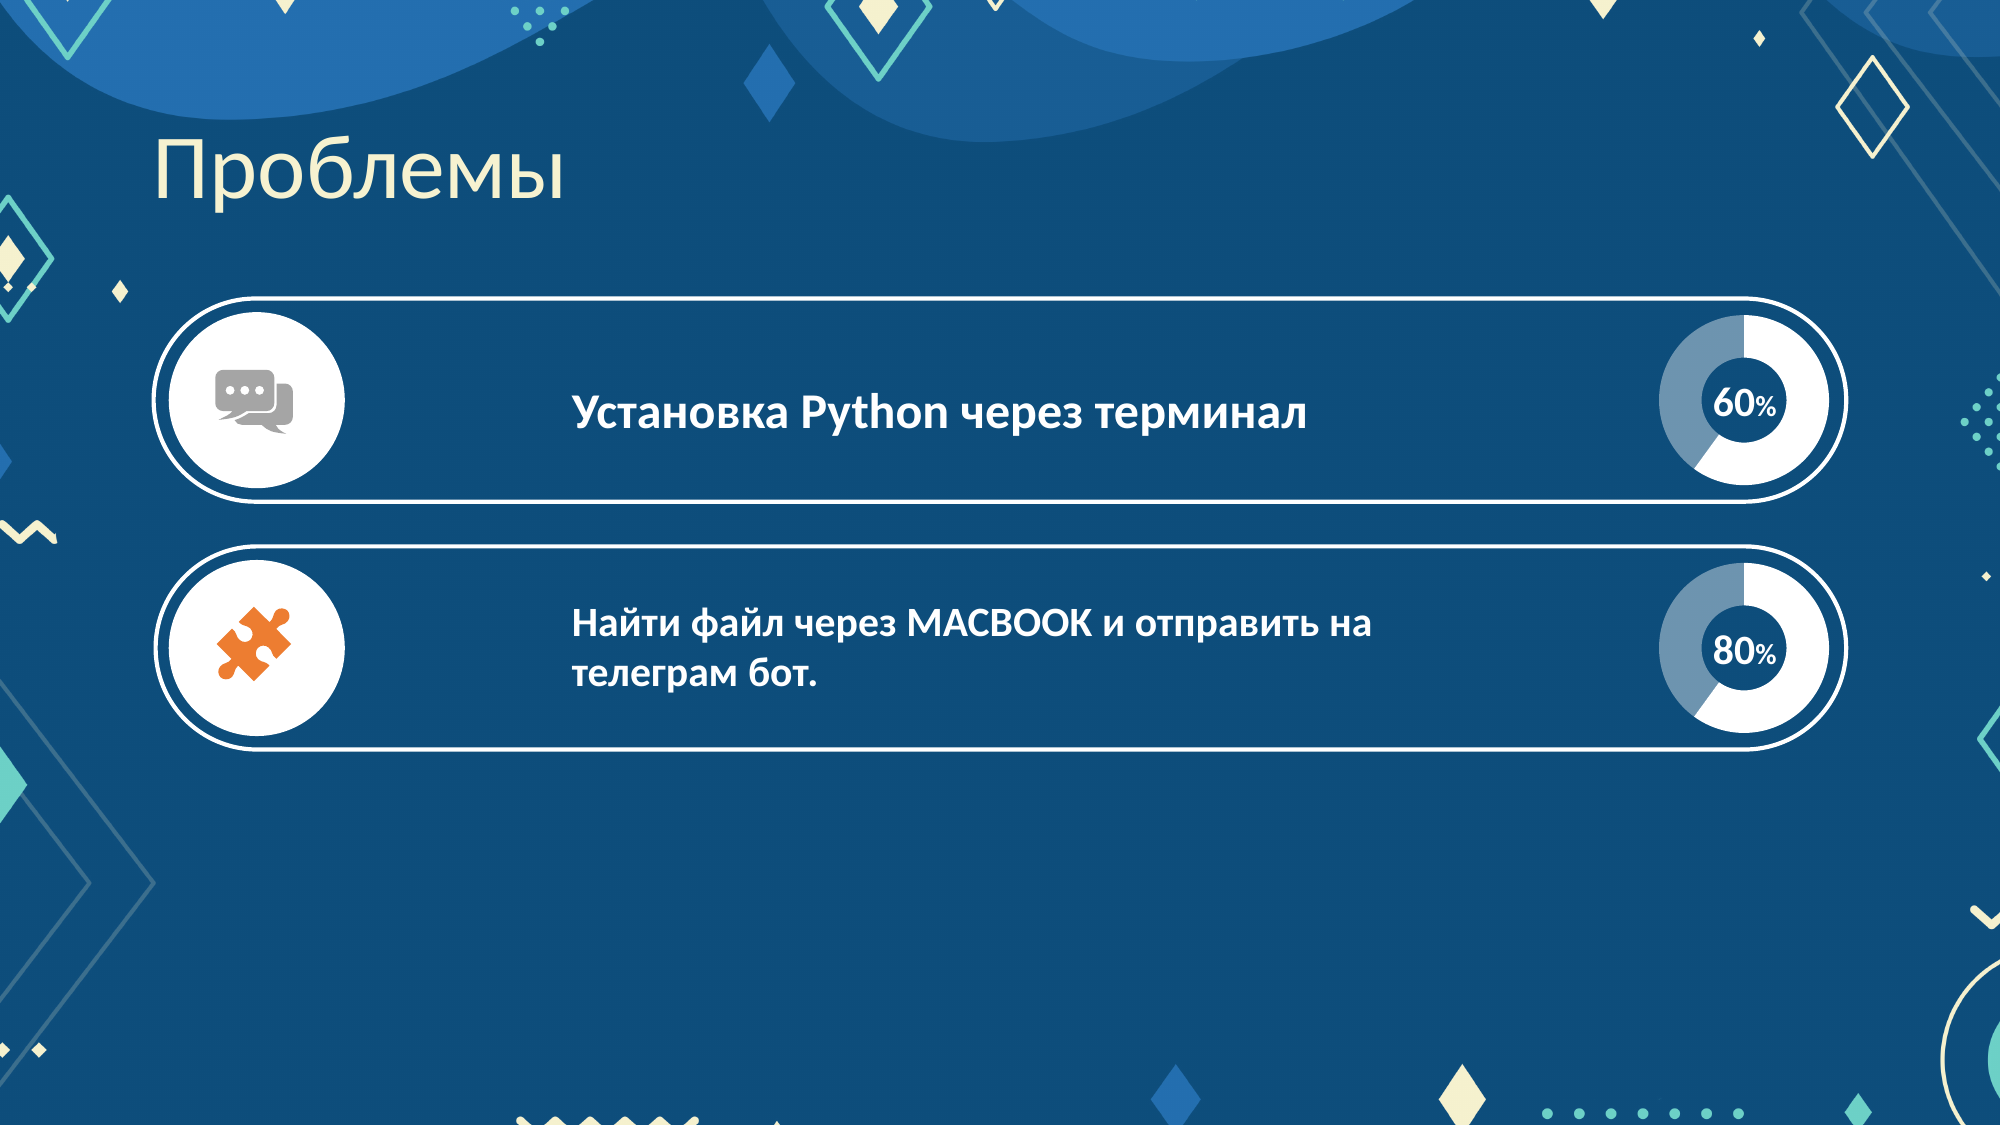

# Проблемы

### Chart

| Category | Sales |
|---|---|
| 1st Qtr | 60.0 |
| 2nd Qtr | 40.0 |

60%

Установка Python через терминал

### Chart

| Category | Sales |
|---|---|
| 1st Qtr | 60.0 |
| 2nd Qtr | 40.0 |
Найти файл через MACBOOK и отправить на телеграм бот.

80%